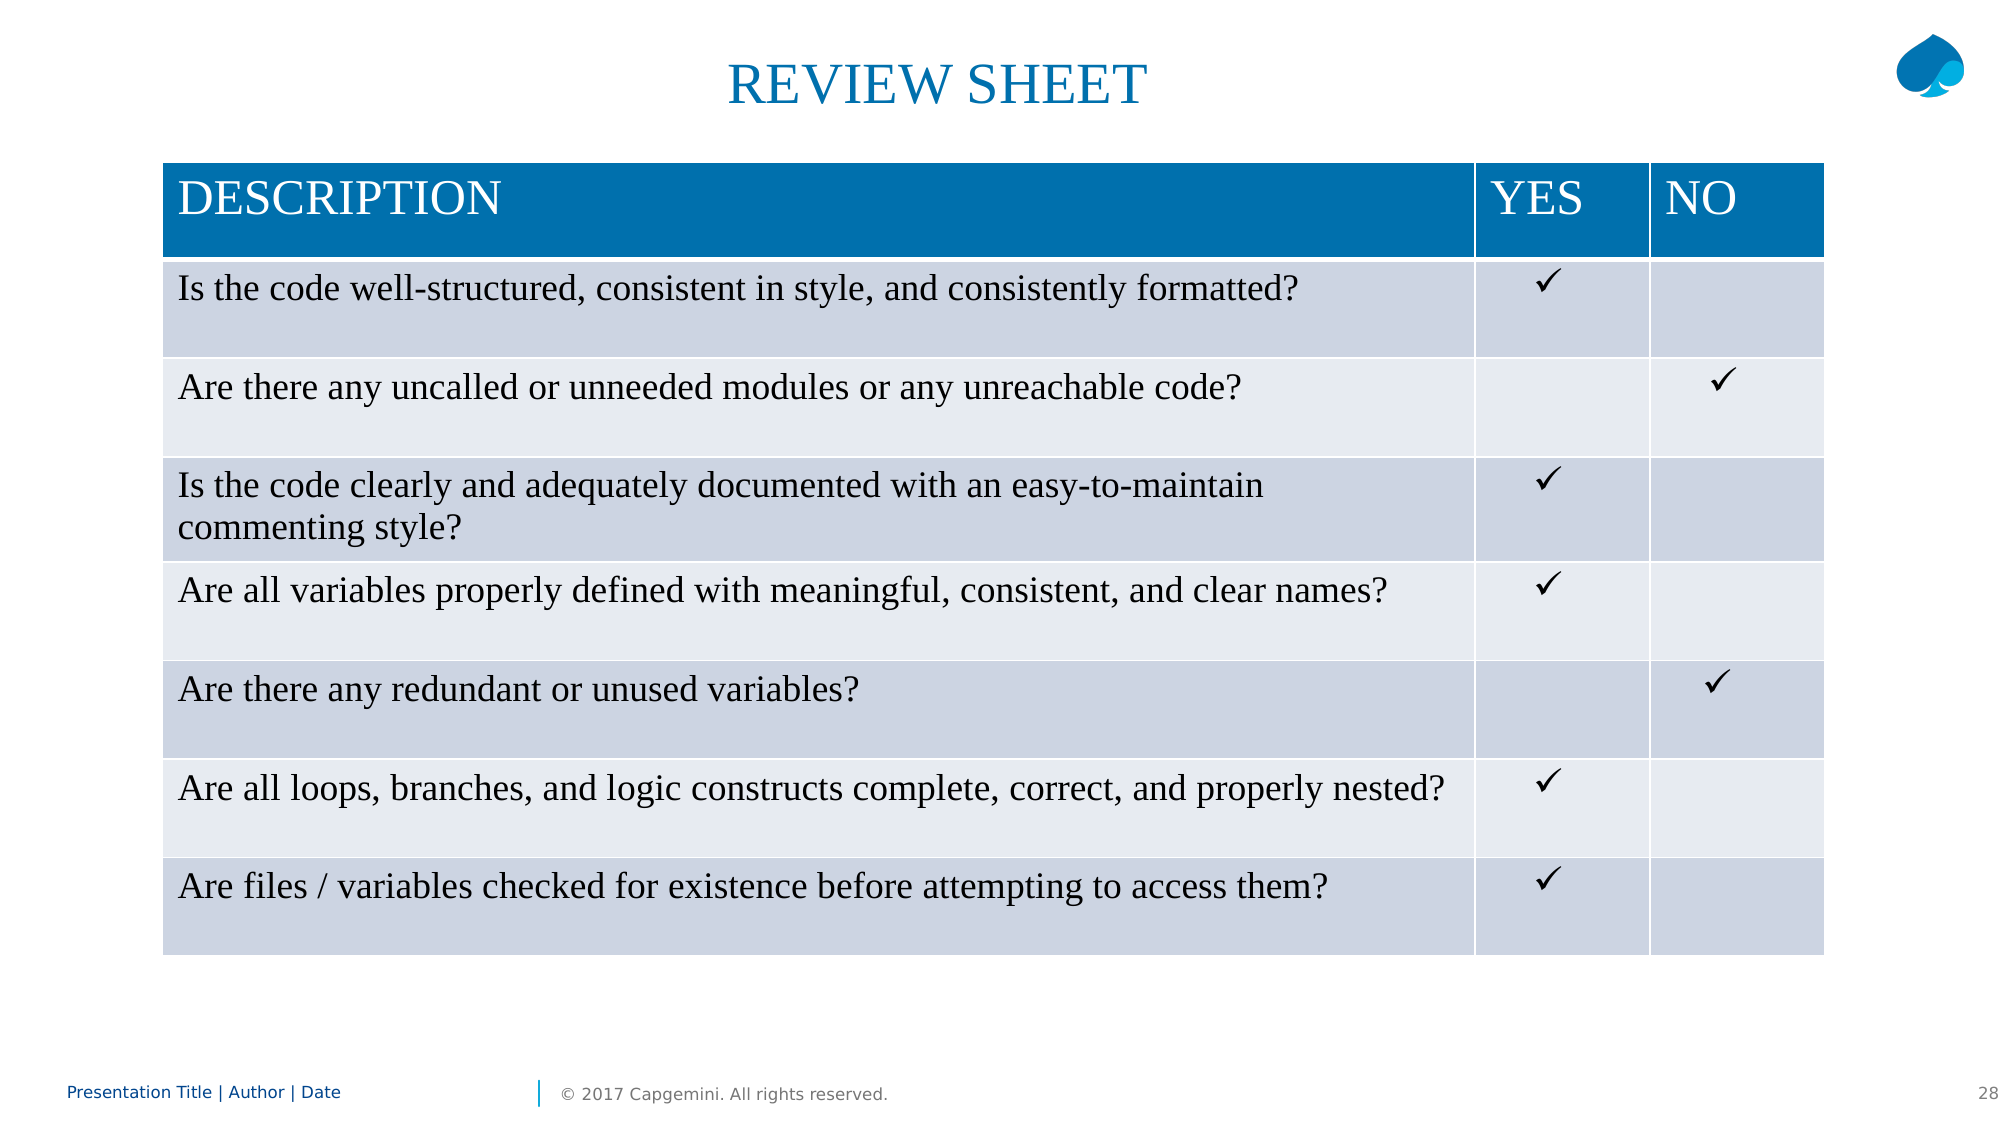

REVIEW SHEET

| DESCRIPTION | YES | NO |
| --- | --- | --- |
| Is the code well-structured, consistent in style, and consistently formatted? |  |  |
| Are there any uncalled or unneeded modules or any unreachable code? |  |  |
| Is the code clearly and adequately documented with an easy-to-maintain commenting style? |  |  |
| Are all variables properly defined with meaningful, consistent, and clear names? |  |  |
| Are there any redundant or unused variables? |  |  |
| Are all loops, branches, and logic constructs complete, correct, and properly nested? |  |  |
| Are files / variables checked for existence before attempting to access them? |  |  |